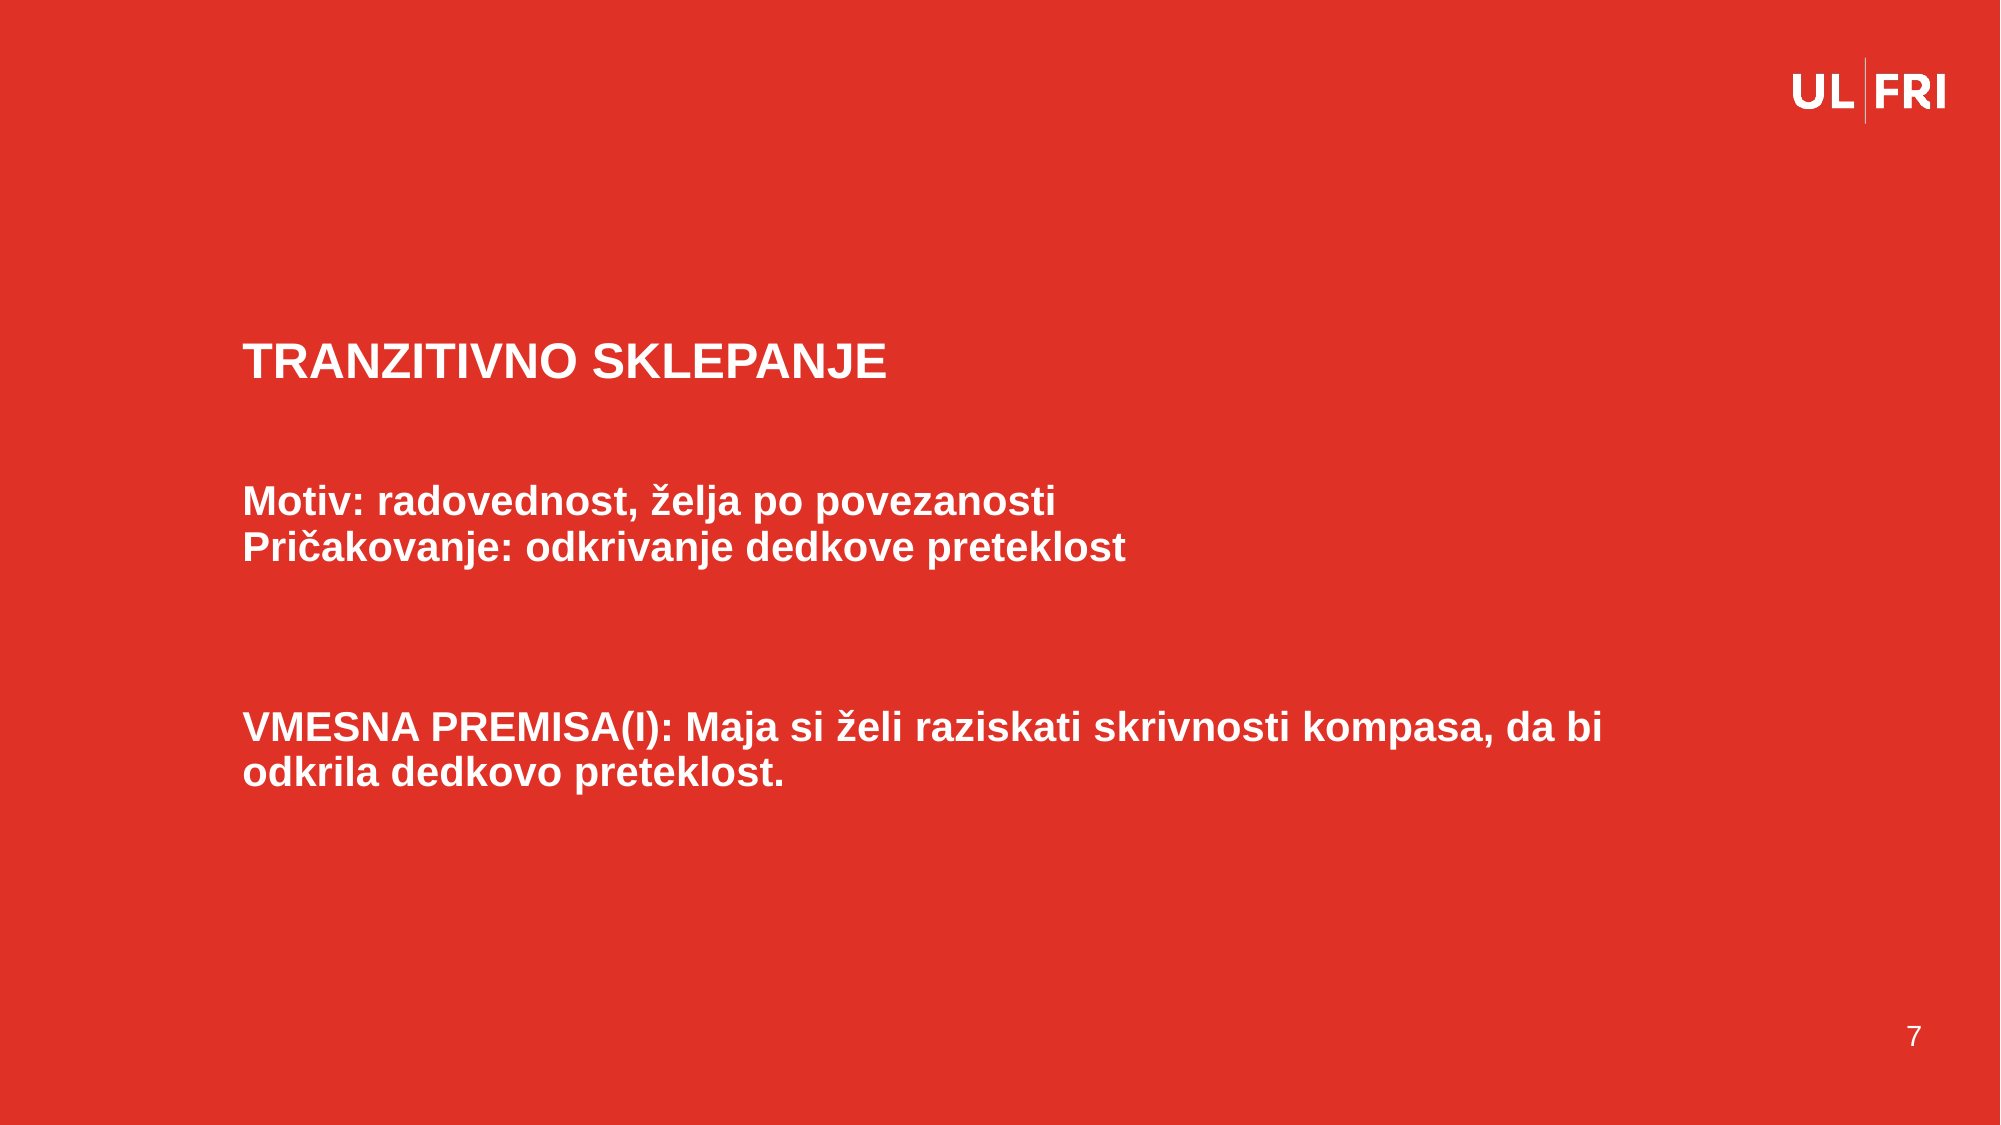

# TRANZITIVNO SKLEPANJE Motiv: radovednost, želja po povezanosti Pričakovanje: odkrivanje dedkove preteklost VMESNA PREMISA(I): Maja si želi raziskati skrivnosti kompasa, da bi odkrila dedkovo preteklost.
7